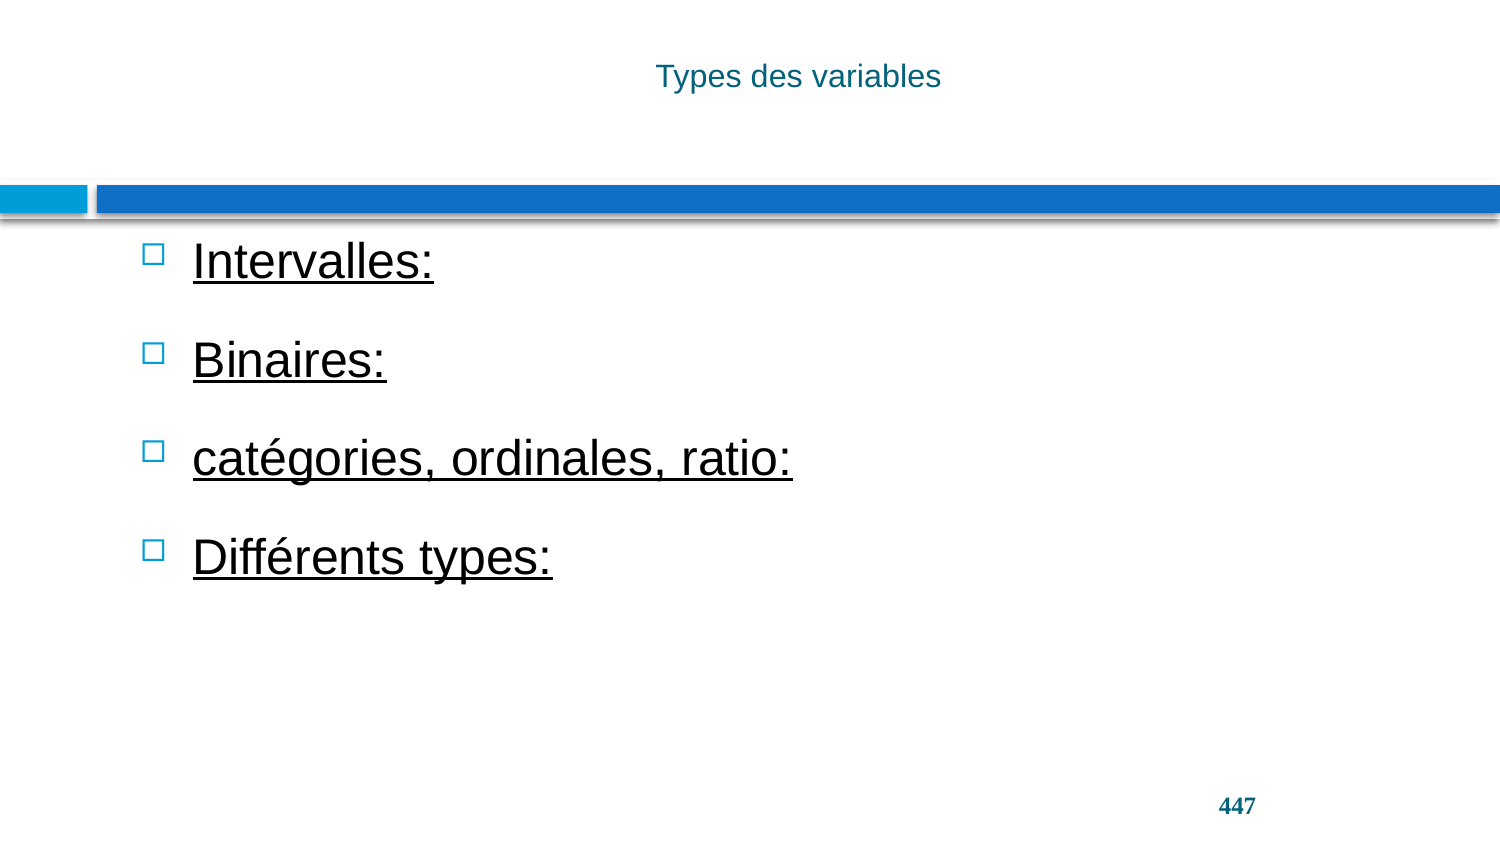

# Types des variables
Intervalles:
Binaires:
catégories, ordinales, ratio:
Différents types:
447